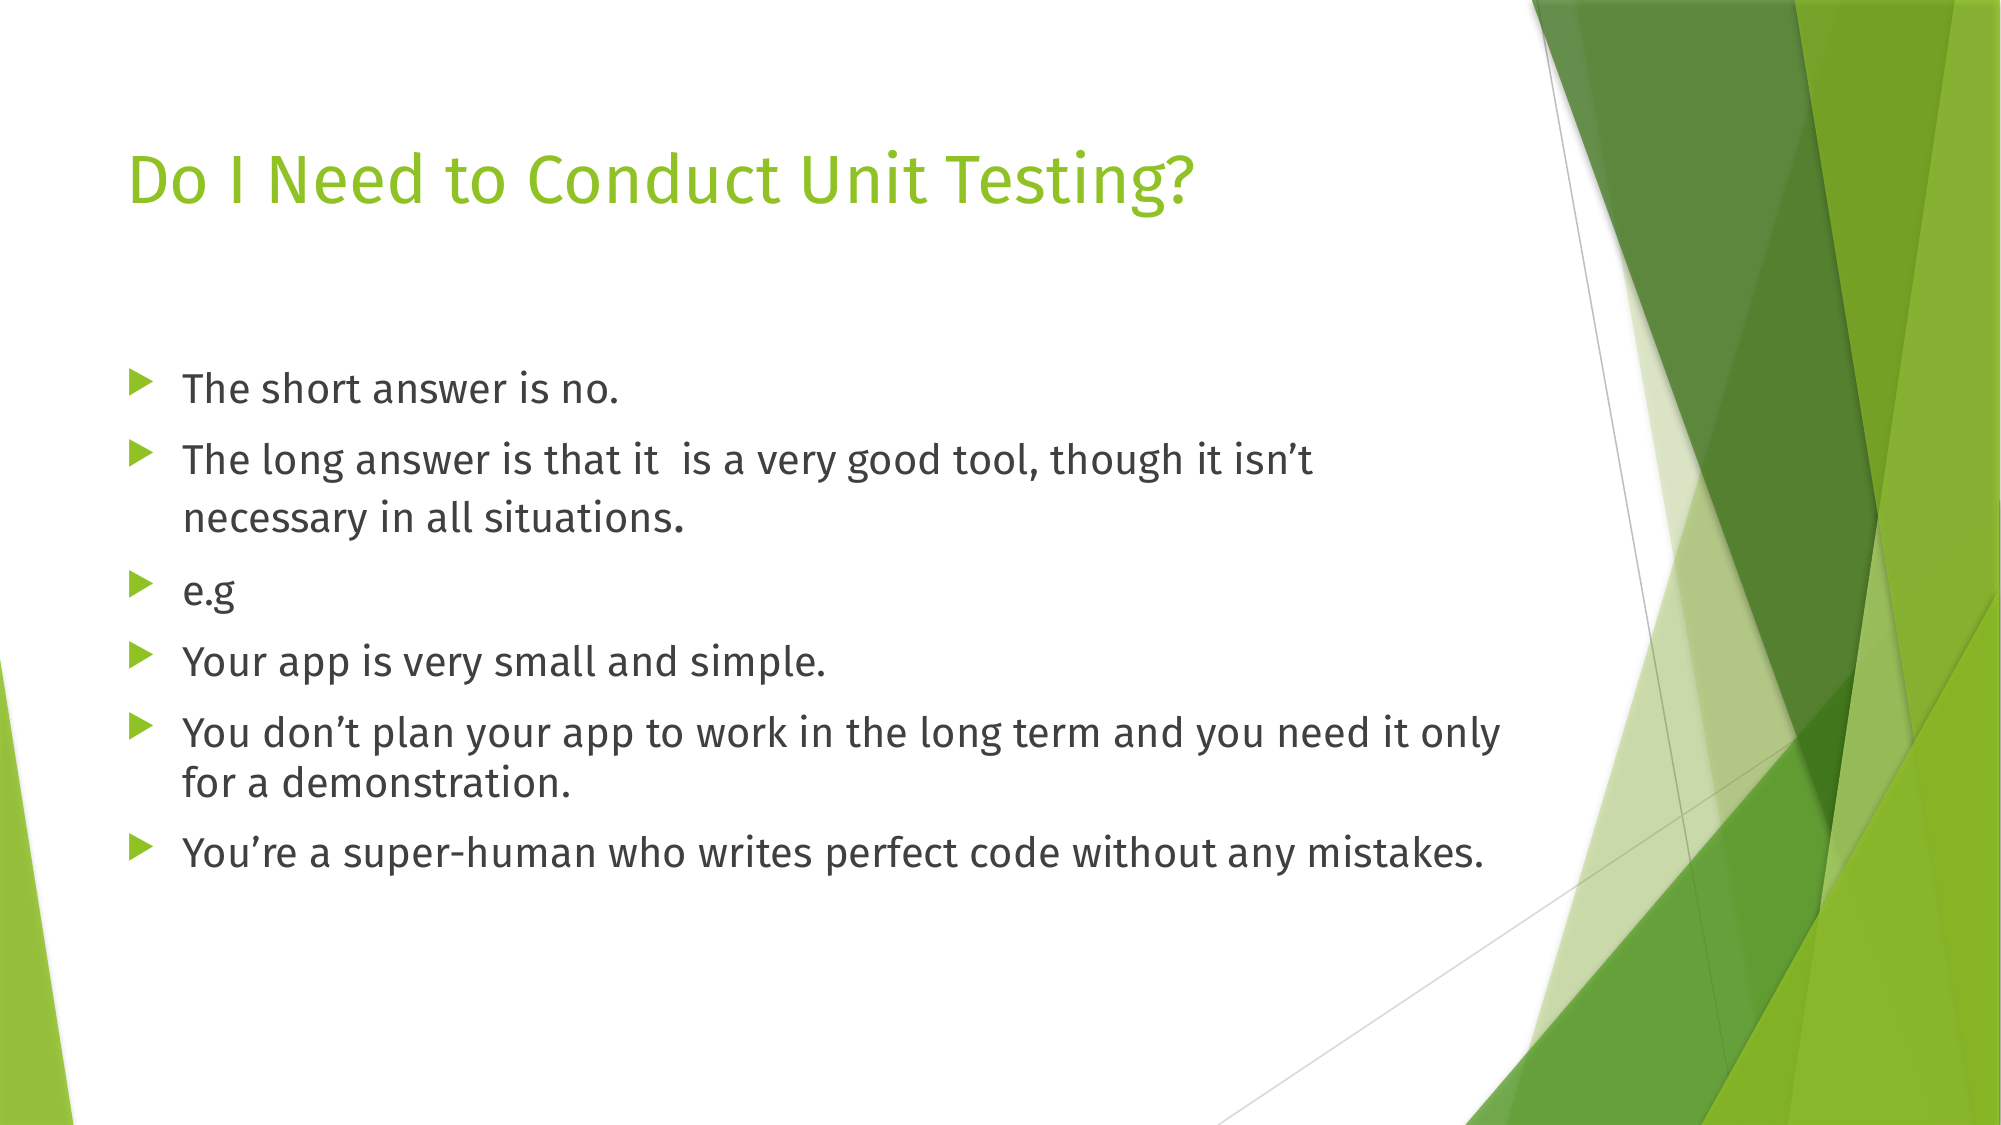

# Do I Need to Conduct Unit Testing?
The short answer is no.
The long answer is that it  is a very good tool, though it isn’t necessary in all situations.
e.g
Your app is very small and simple.
You don’t plan your app to work in the long term and you need it only for a demonstration.
You’re a super-human who writes perfect code without any mistakes.